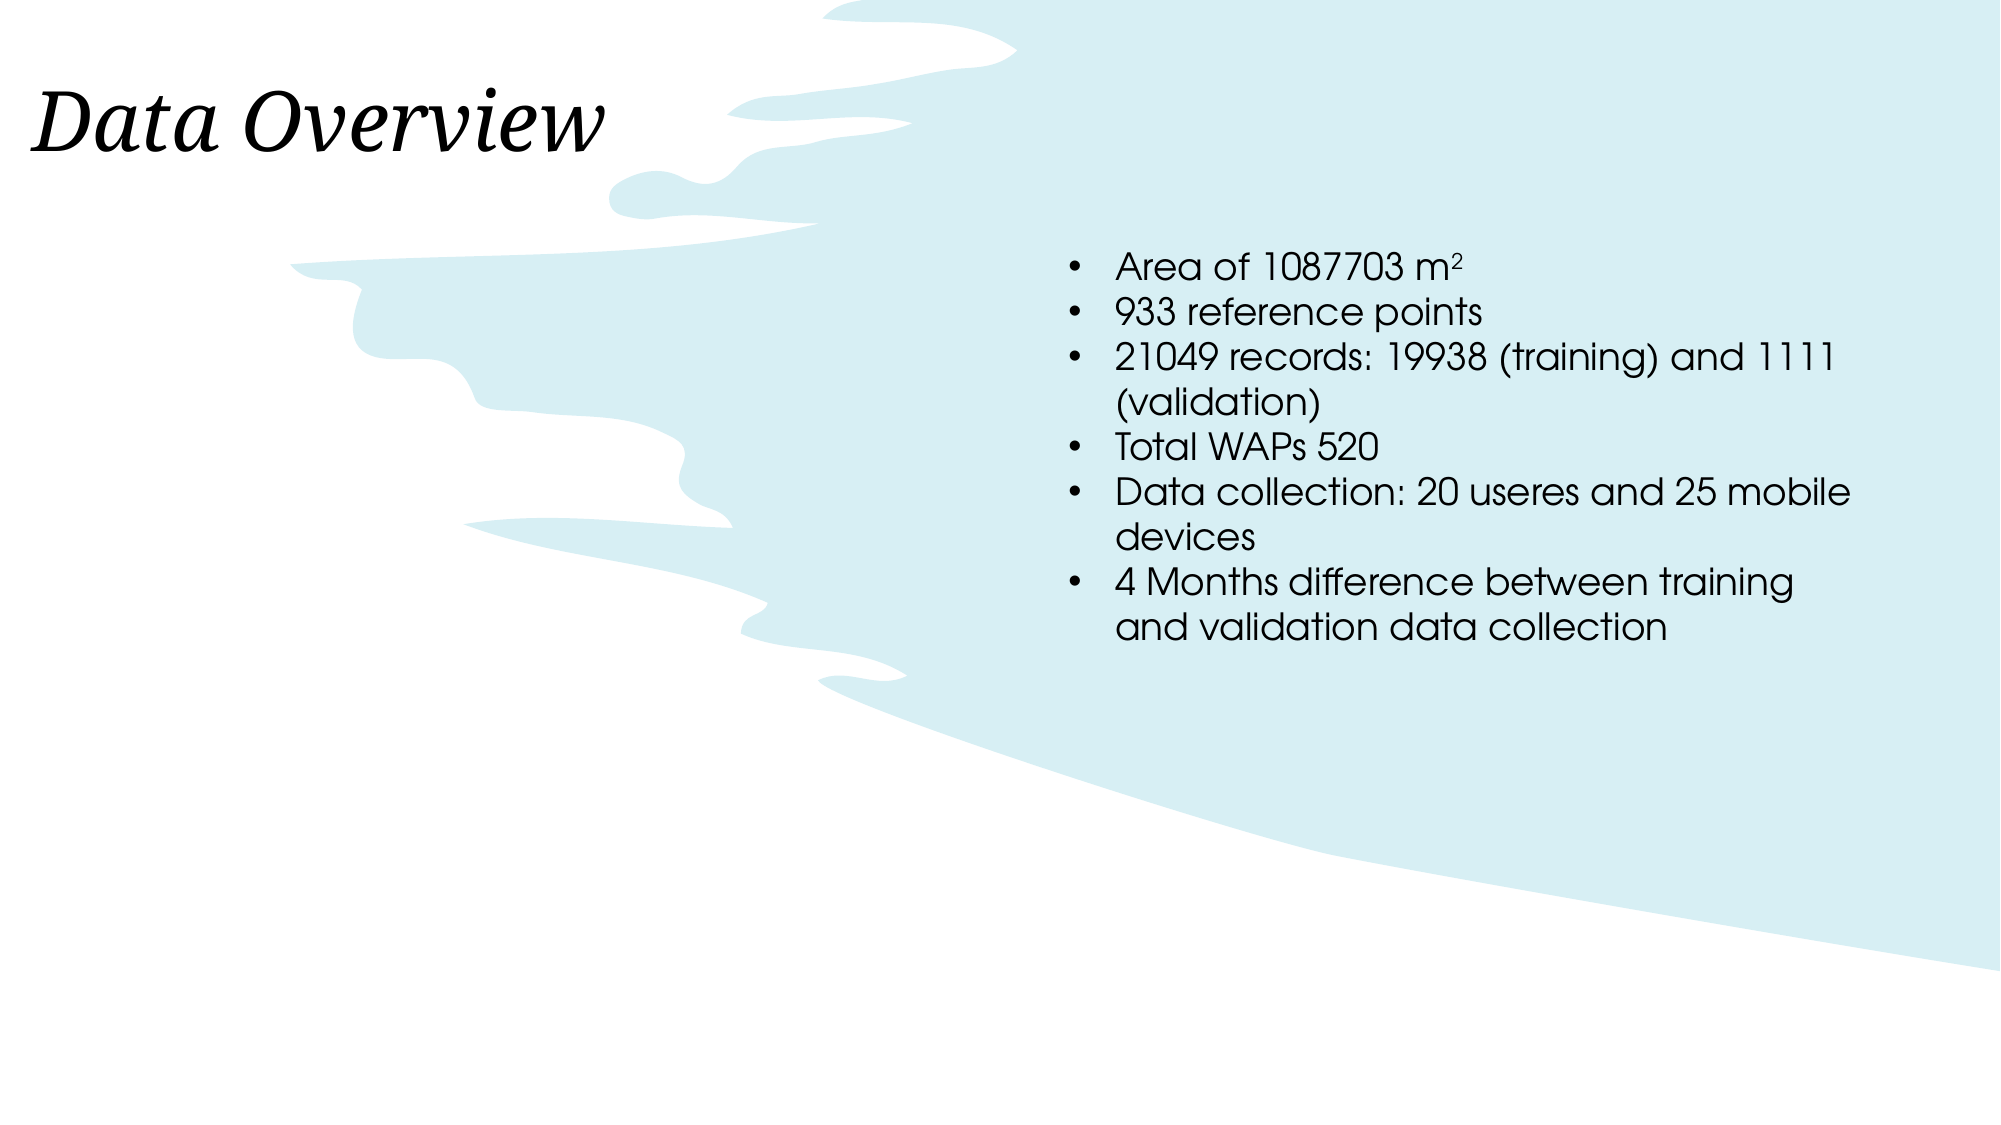

Data Overview
Area of 1087703 m2
933 reference points
21049 records: 19938 (training) and 1111 (validation)
Total WAPs 520
Data collection: 20 useres and 25 mobile devices
4 Months difference between training and validation data collection